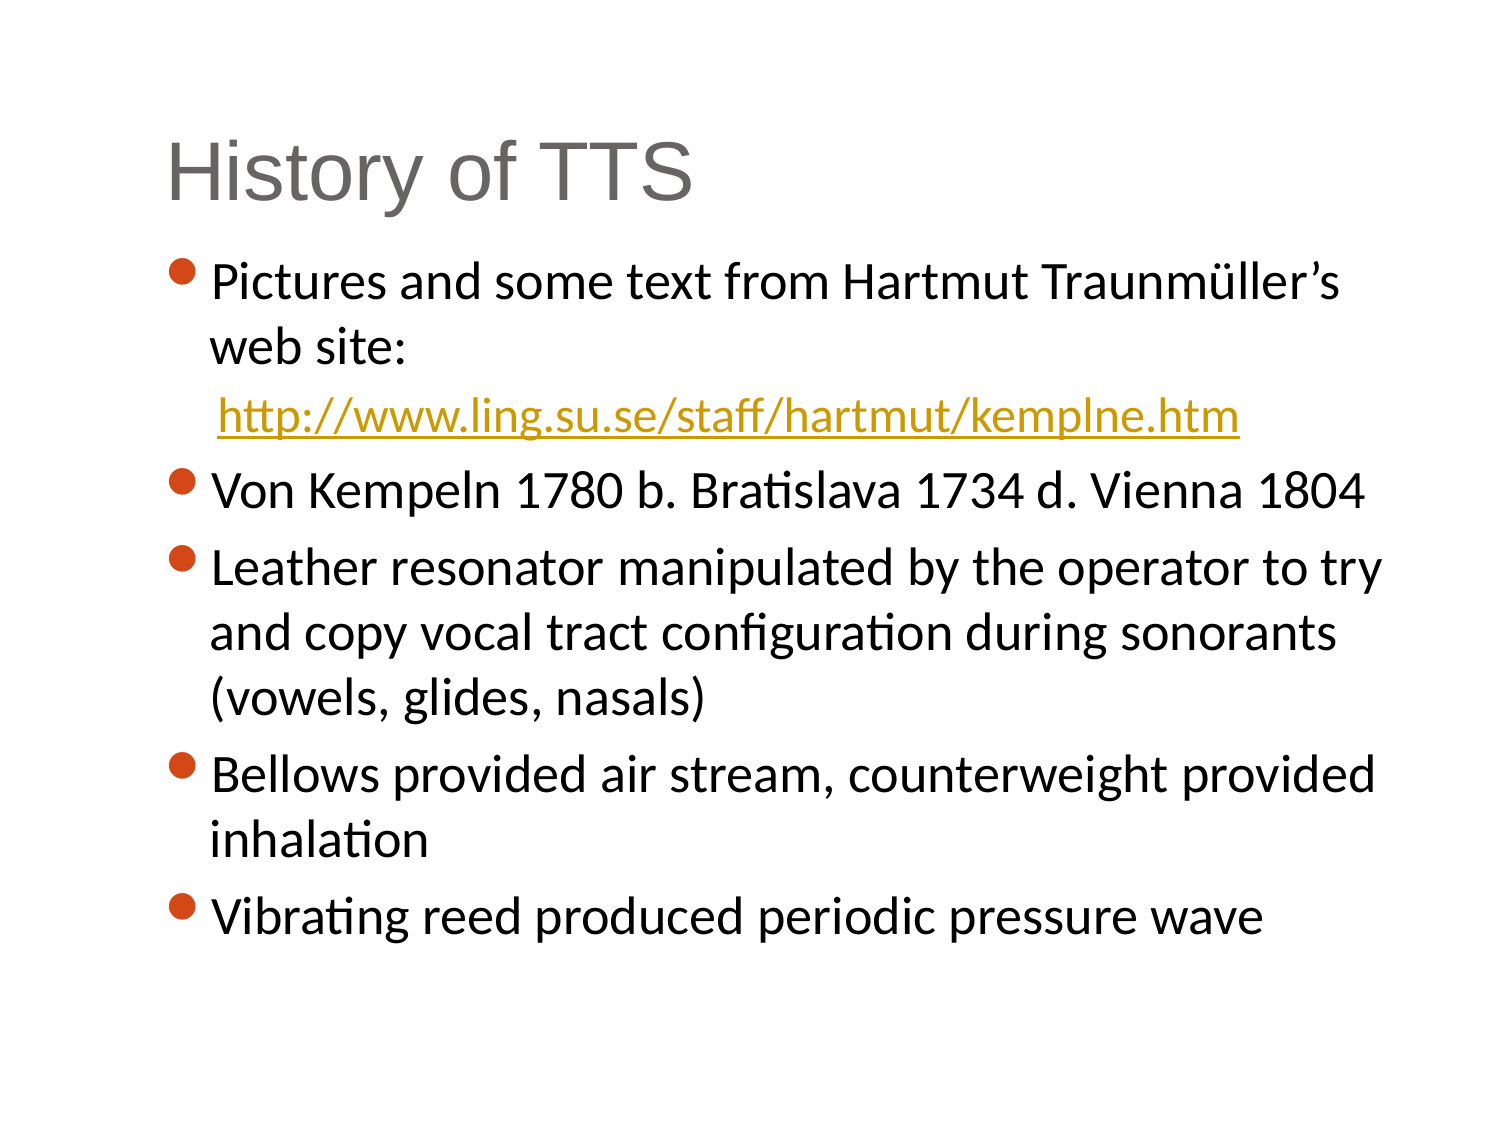

# History of TTS
Pictures and some text from Hartmut Traunmüller’s web site:
http://www.ling.su.se/staff/hartmut/kemplne.htm
Von Kempeln 1780 b. Bratislava 1734 d. Vienna 1804
Leather resonator manipulated by the operator to try and copy vocal tract configuration during sonorants (vowels, glides, nasals)
Bellows provided air stream, counterweight provided inhalation
Vibrating reed produced periodic pressure wave